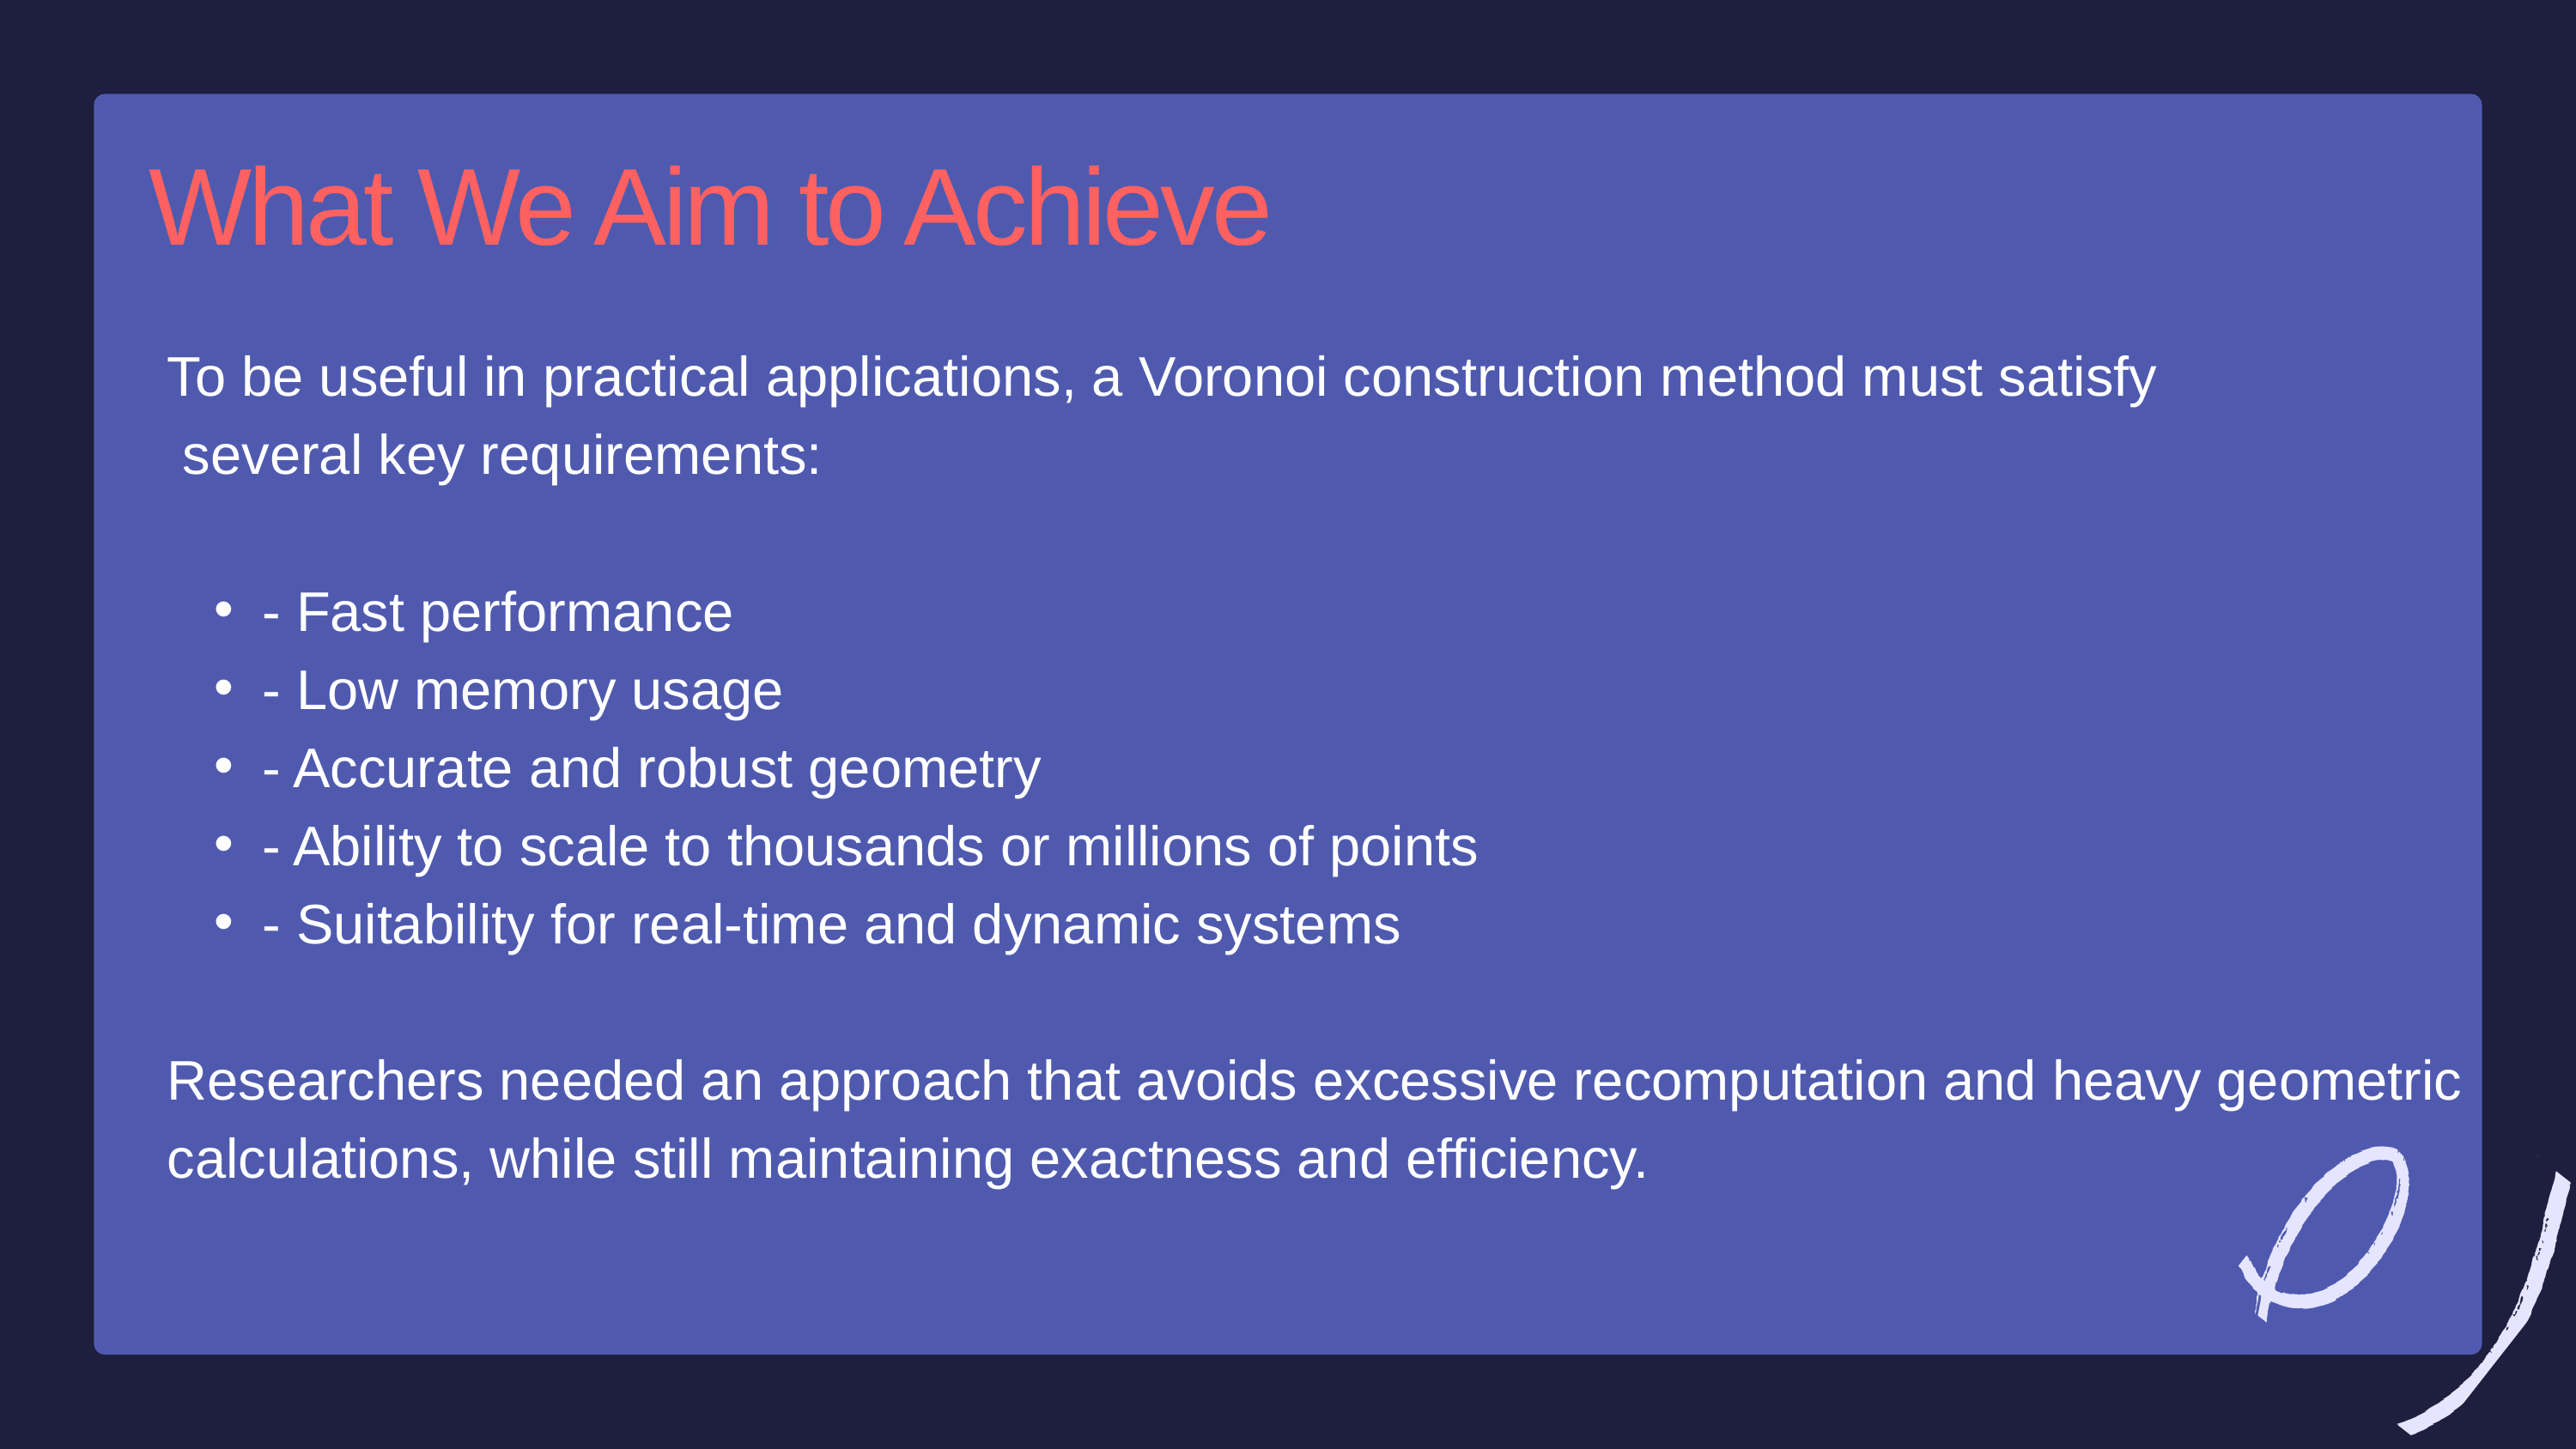

What We Aim to Achieve

To be useful in practical applications, a Voronoi construction method must satisfy
 several key requirements:

- Fast performance
- Low memory usage
- Accurate and robust geometry
- Ability to scale to thousands or millions of points
- Suitability for real-time and dynamic systems

Researchers needed an approach that avoids excessive recomputation and heavy geometric calculations, while still maintaining exactness and efficiency.